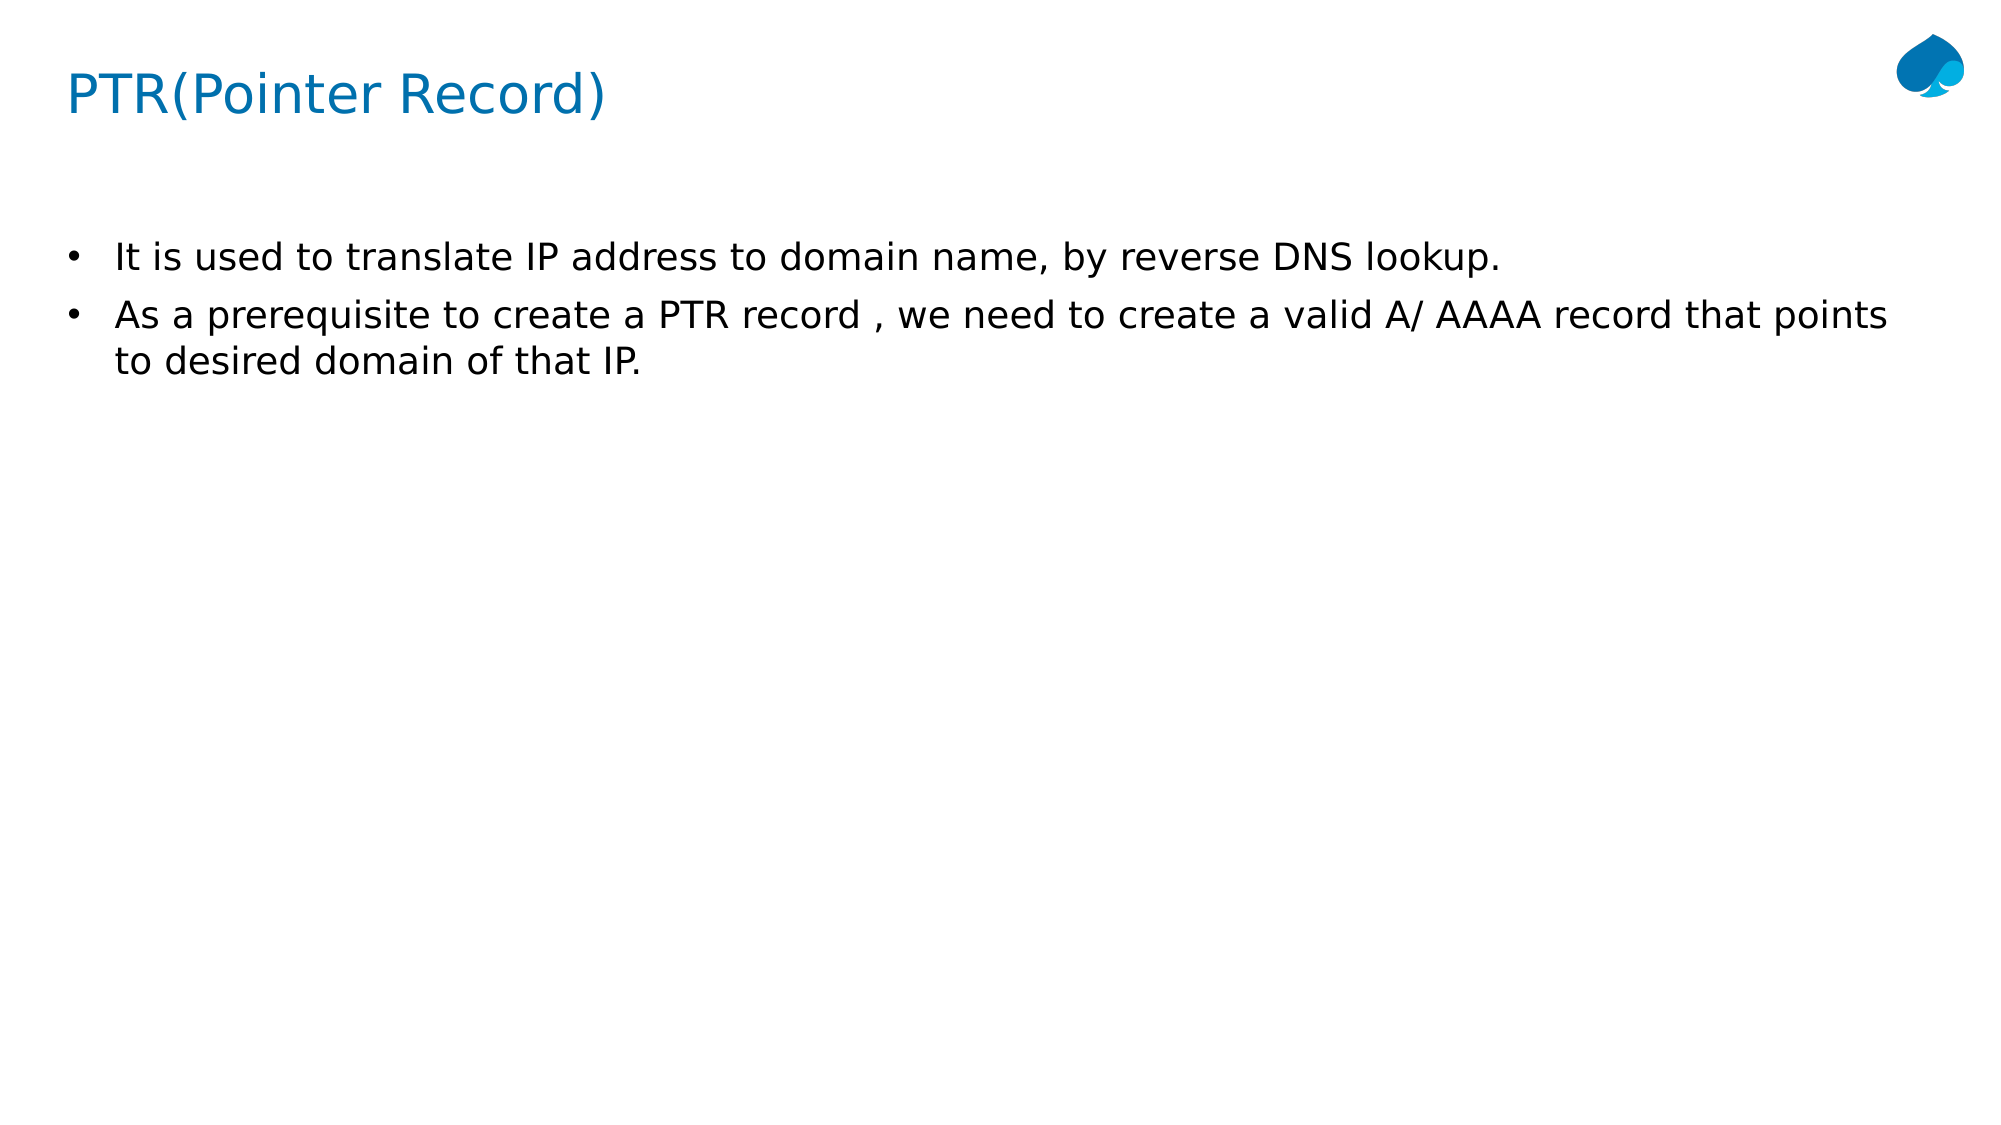

# PTR(Pointer Record)
It is used to translate IP address to domain name, by reverse DNS lookup.
As a prerequisite to create a PTR record , we need to create a valid A/ AAAA record that points to desired domain of that IP.